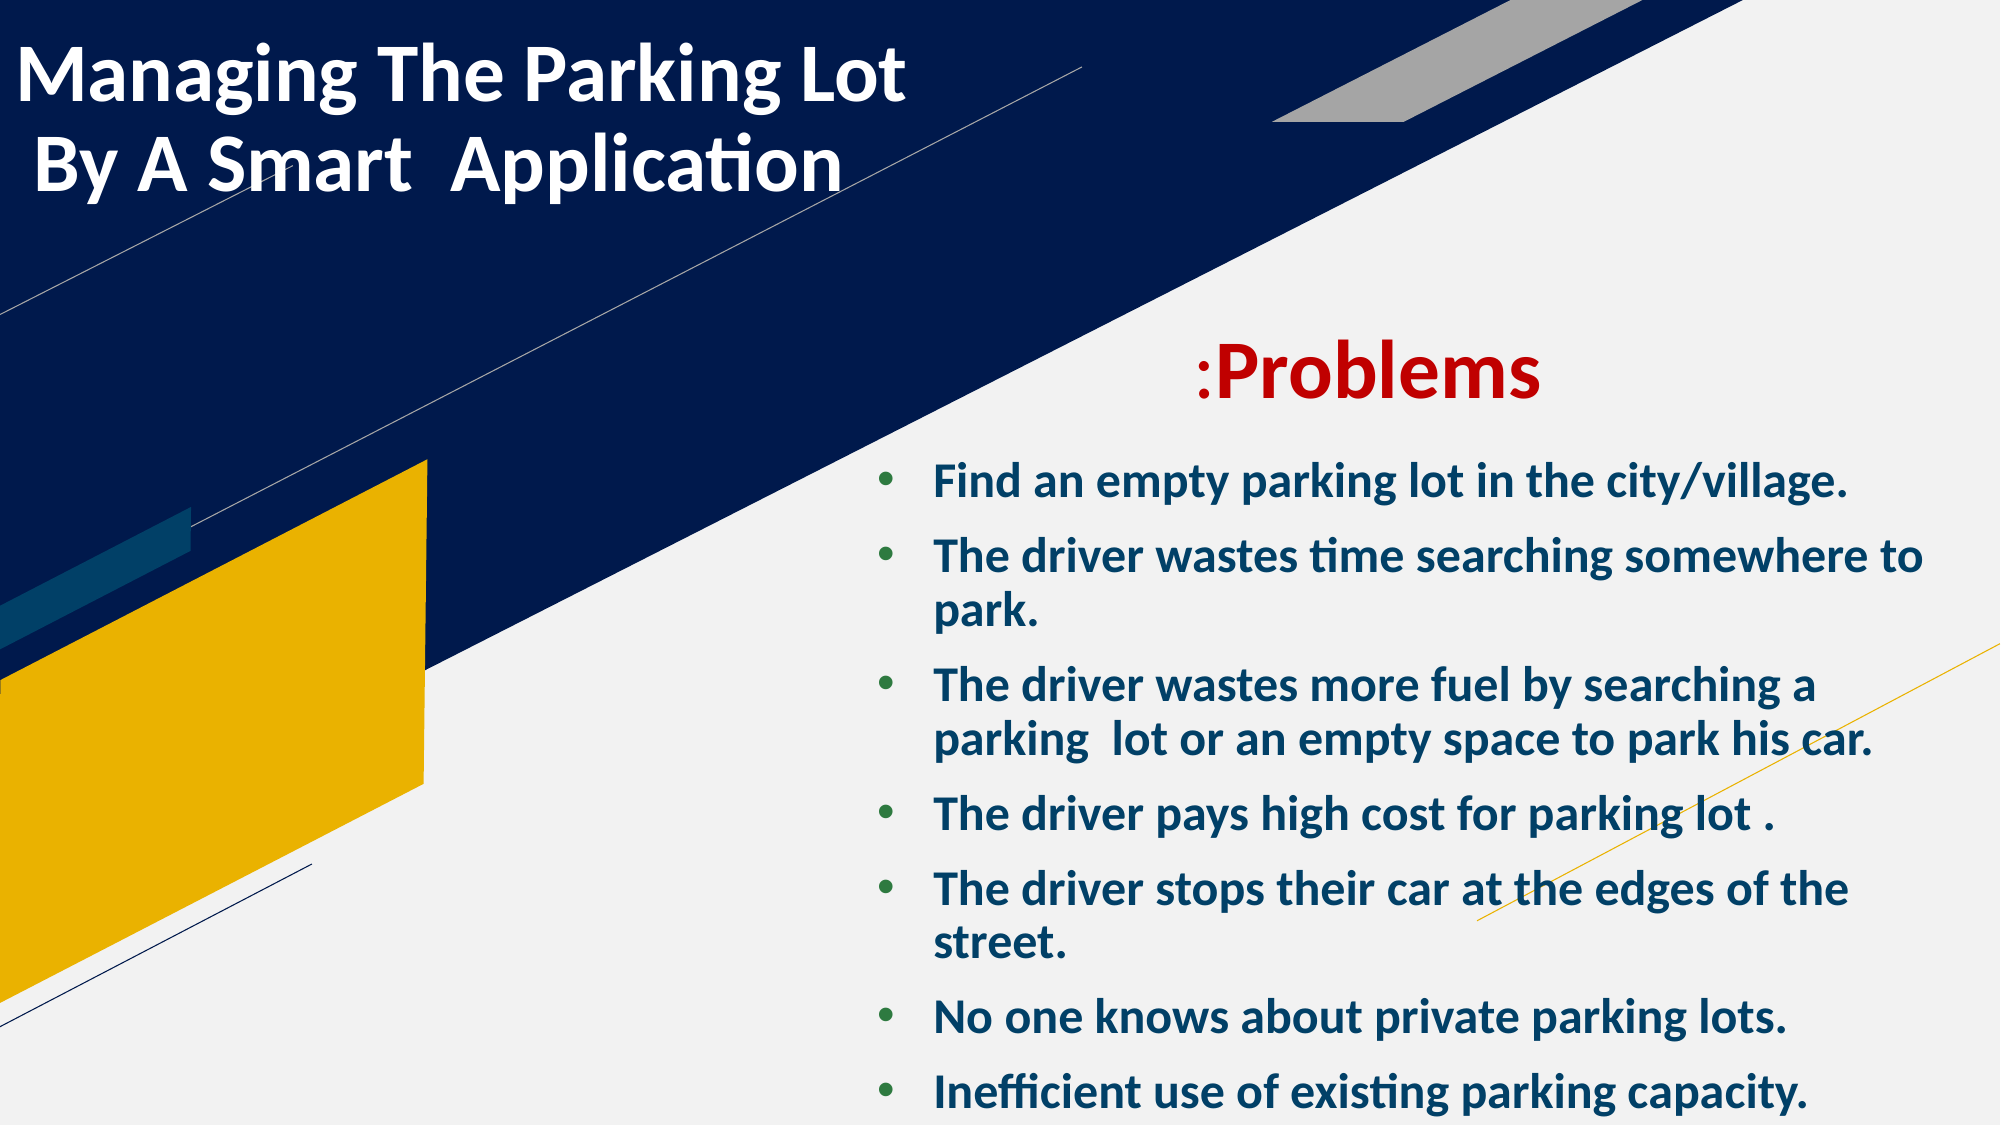

# Managing The Parking Lot By A Smart  Application
Problems:
Find an empty parking lot in the city/village.
The driver wastes time searching somewhere to park.
The driver wastes more fuel by searching a parking  lot or an empty space to park his car.
The driver pays high cost for parking lot .
The driver stops their car at the edges of the street.
No one knows about private parking lots.
Inefficient use of existing parking capacity.